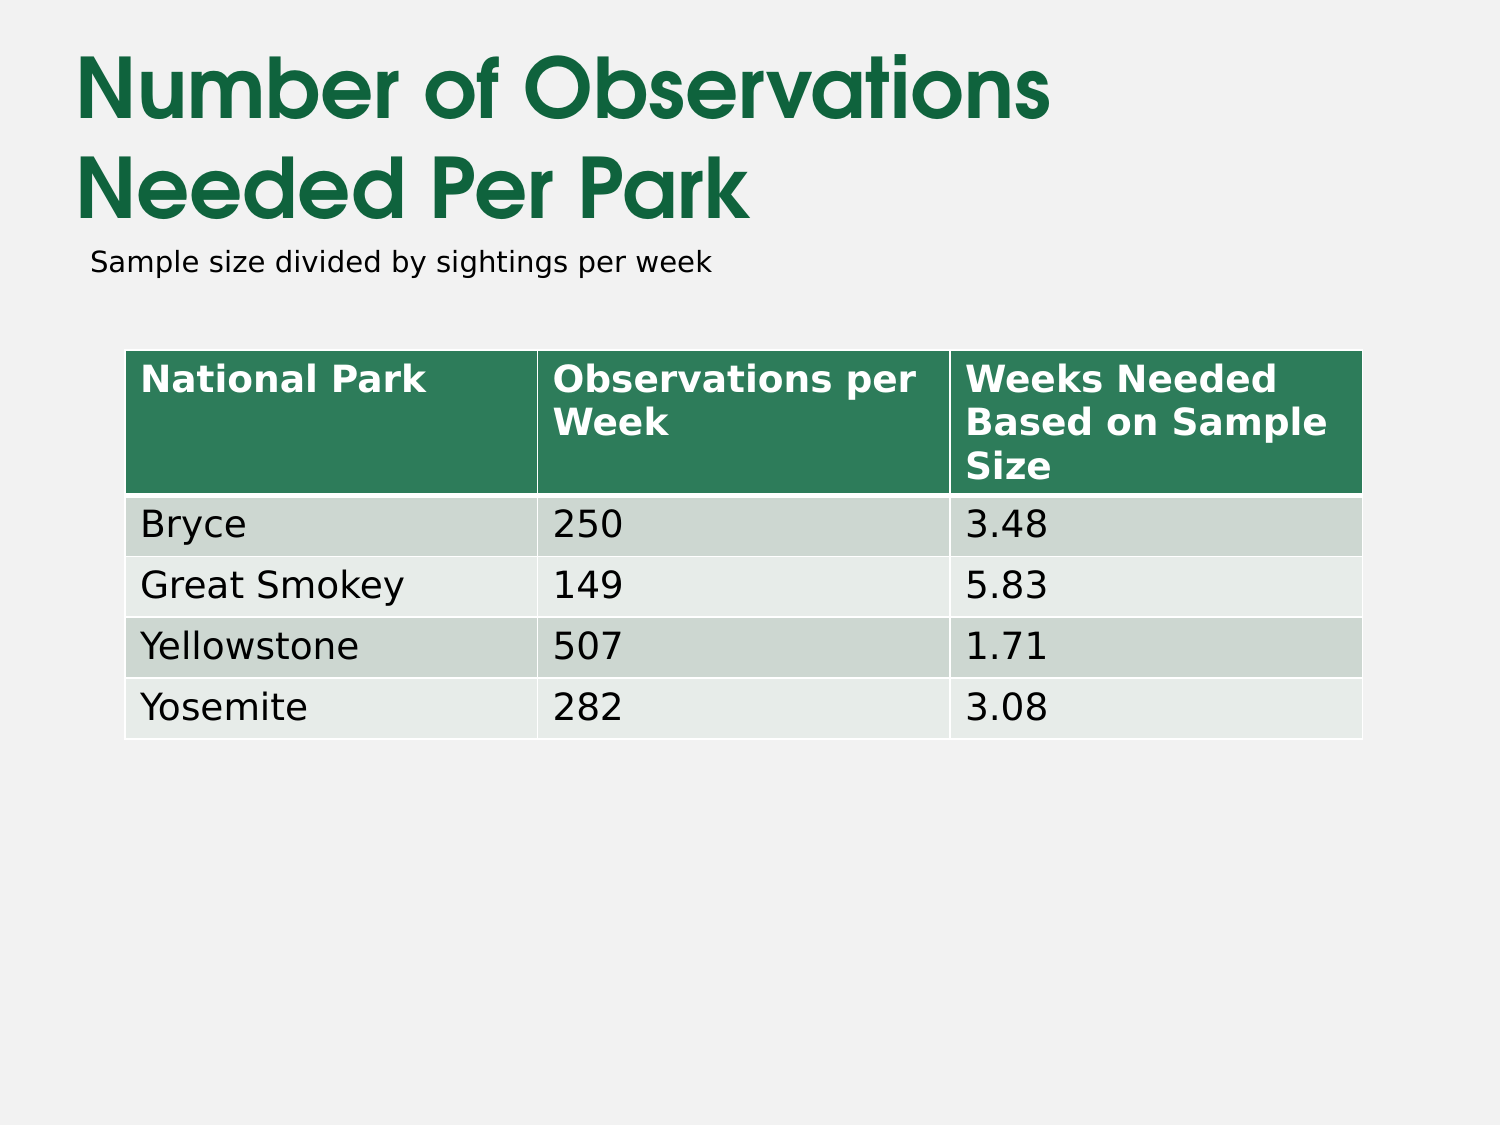

# Number of Observations Needed Per Park
Sample size divided by sightings per week

| National Park | Observations per Week | Weeks Needed Based on Sample Size |
| --- | --- | --- |
| Bryce | 250 | 3.48 |
| Great Smokey | 149 | 5.83 |
| Yellowstone | 507 | 1.71 |
| Yosemite | 282 | 3.08 |